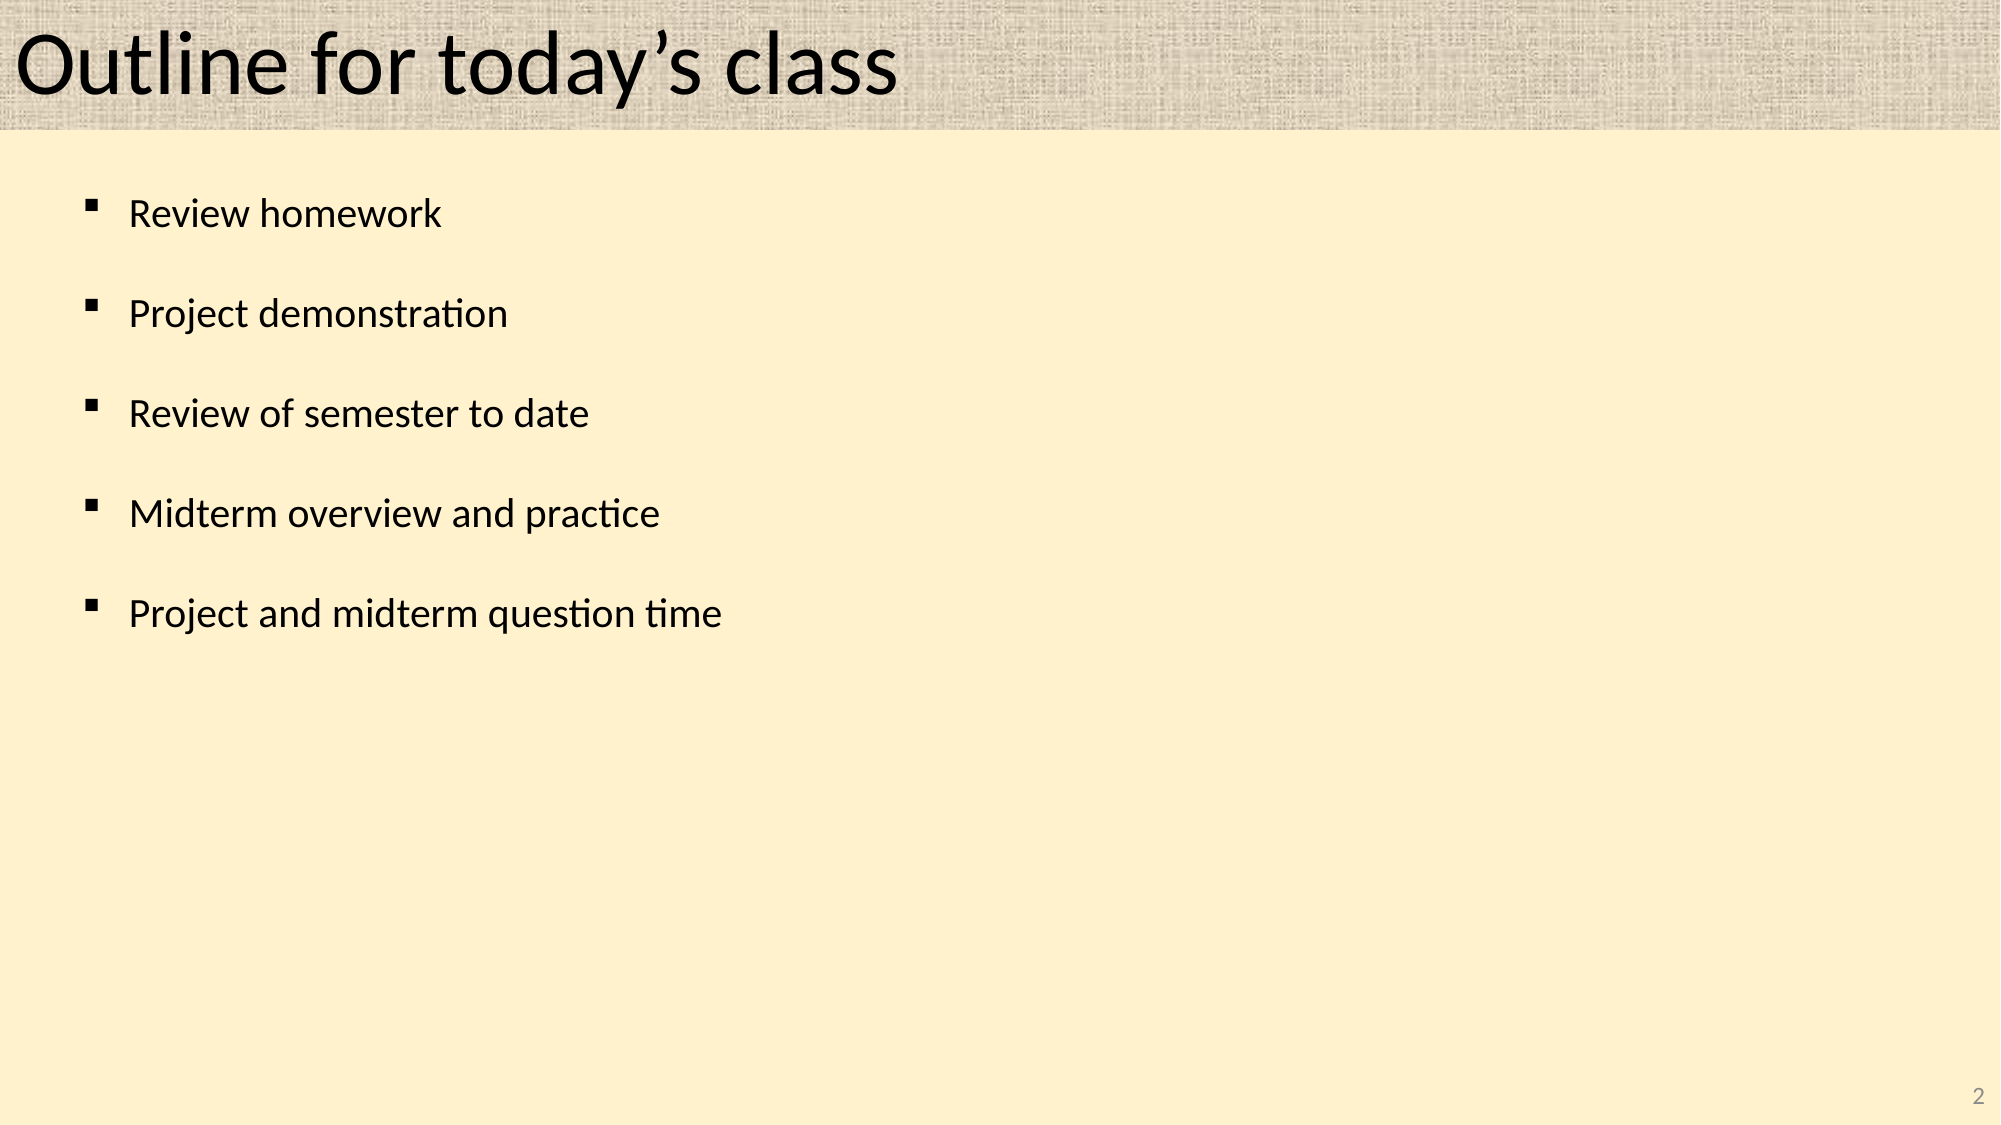

# Outline for today’s class
Review homework

Project demonstration

Review of semester to date

Midterm overview and practice

Project and midterm question time

2